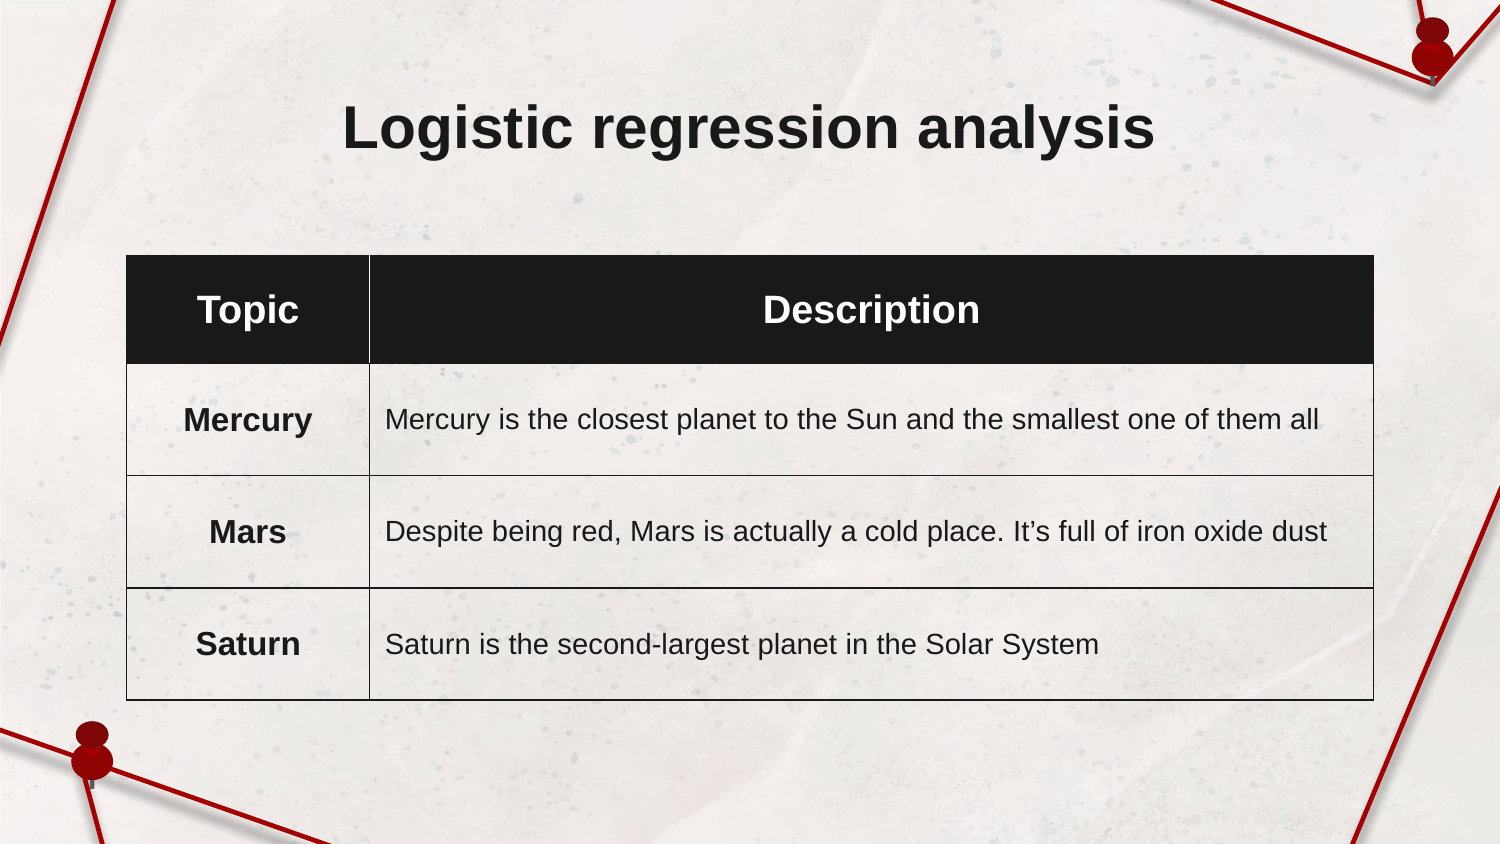

# Logistic regression analysis
| Topic | Description |
| --- | --- |
| Mercury | Mercury is the closest planet to the Sun and the smallest one of them all |
| Mars | Despite being red, Mars is actually a cold place. It’s full of iron oxide dust |
| Saturn | Saturn is the second-largest planet in the Solar System |